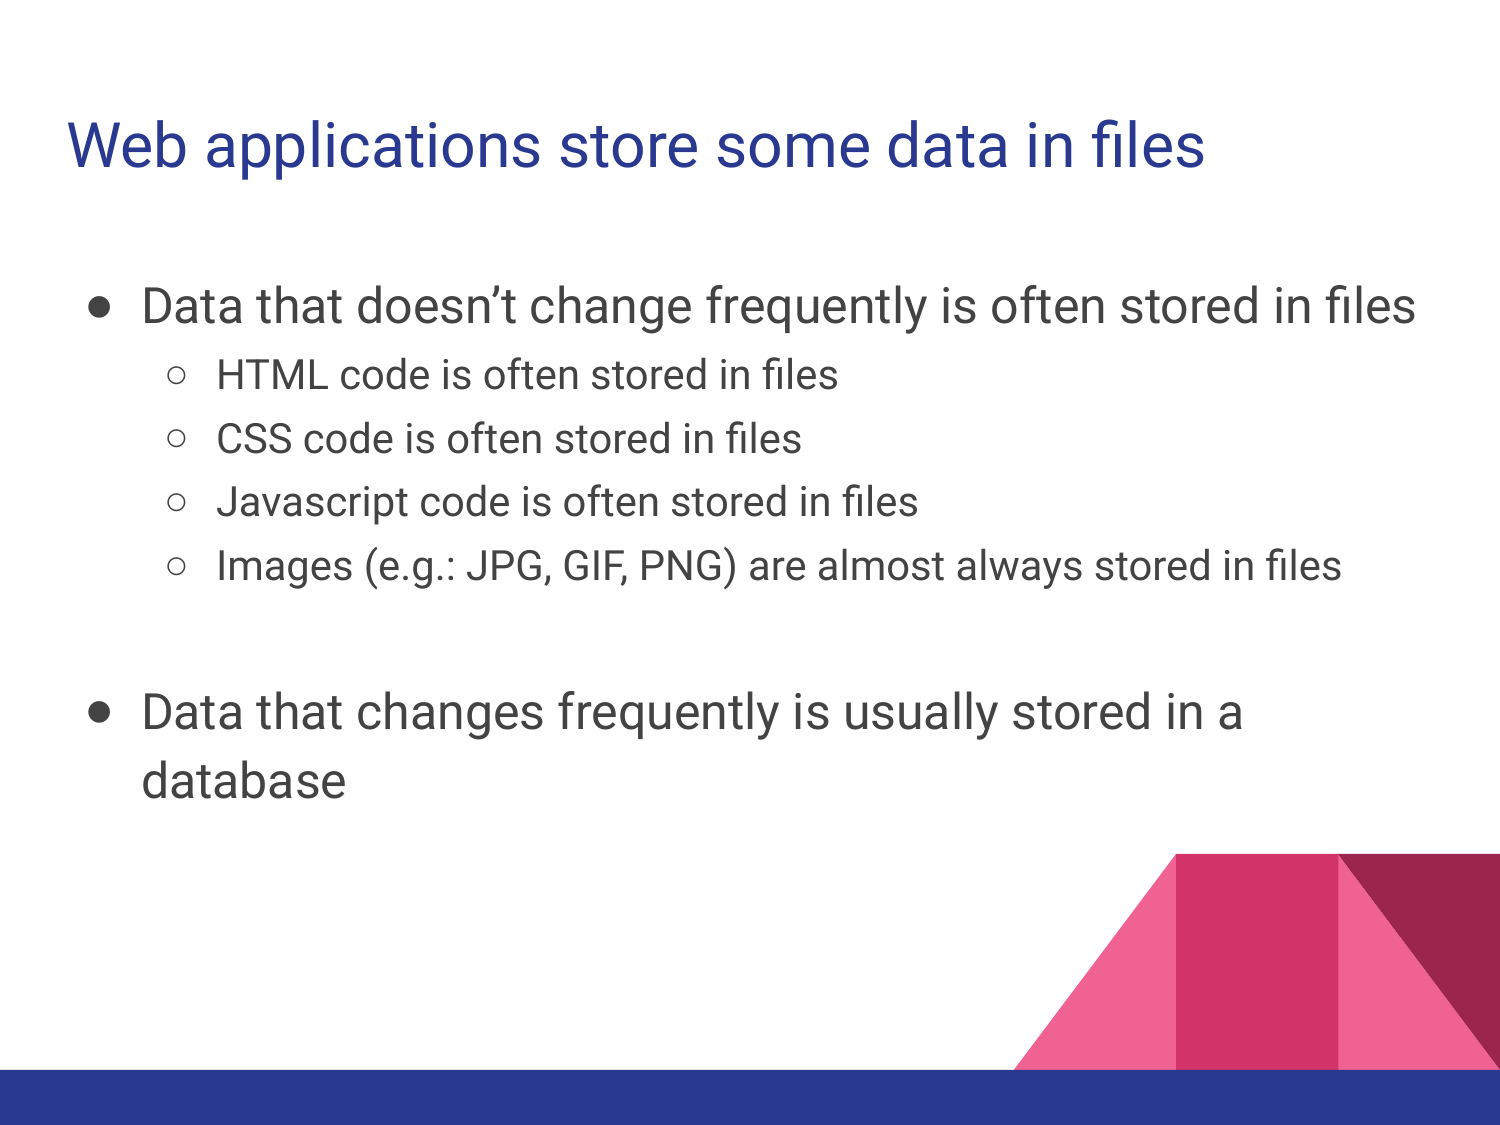

# Web applications store some data in files
Data that doesn’t change frequently is often stored in files
HTML code is often stored in files
CSS code is often stored in files
Javascript code is often stored in files
Images (e.g.: JPG, GIF, PNG) are almost always stored in files

Data that changes frequently is usually stored in a database